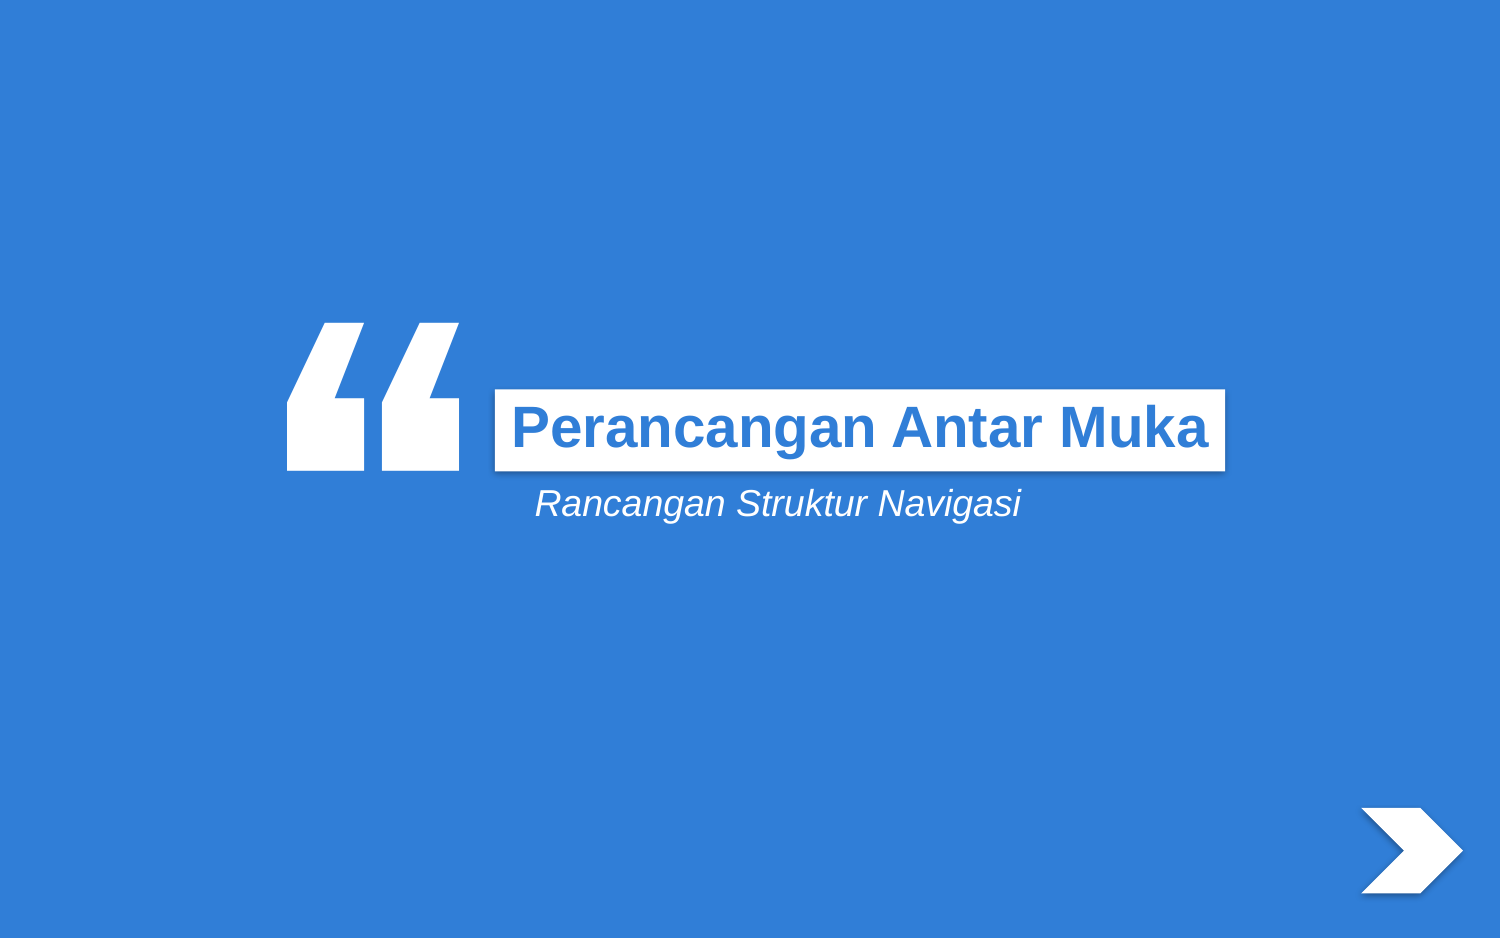

“
Perancangan Antar Muka
Rancangan Struktur Navigasi